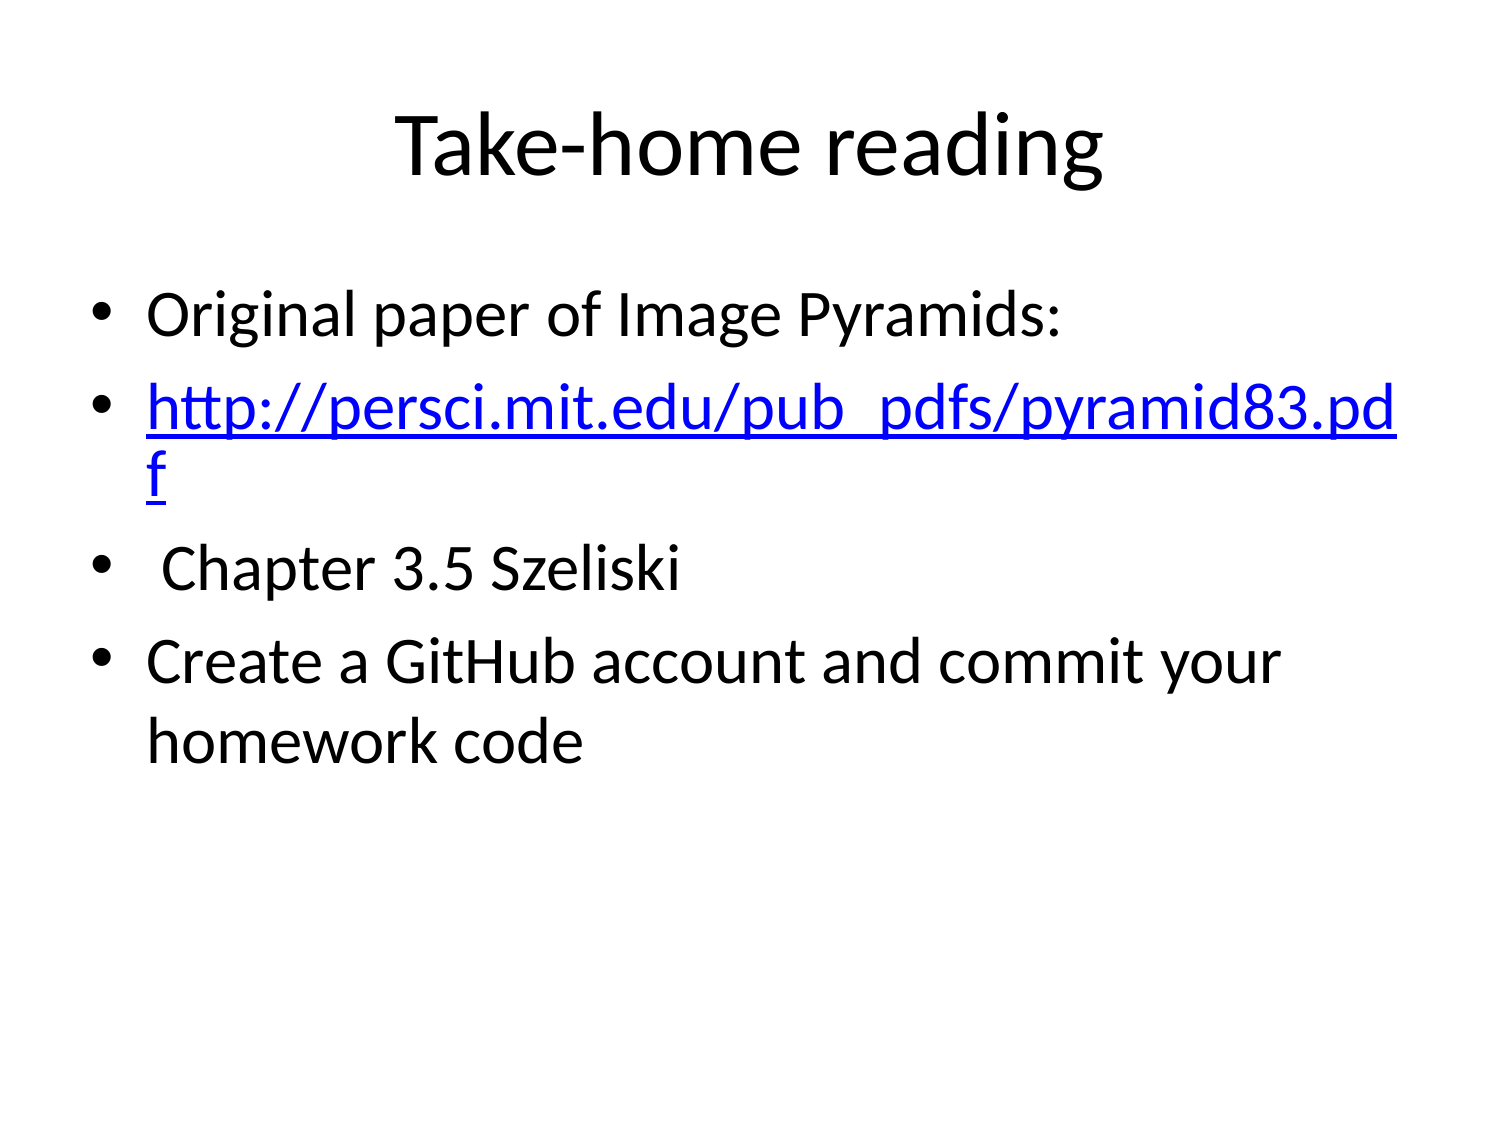

# Take-home reading
Original paper of Image Pyramids:
http://persci.mit.edu/pub_pdfs/pyramid83.pdf
 Chapter 3.5 Szeliski
Create a GitHub account and commit your homework code